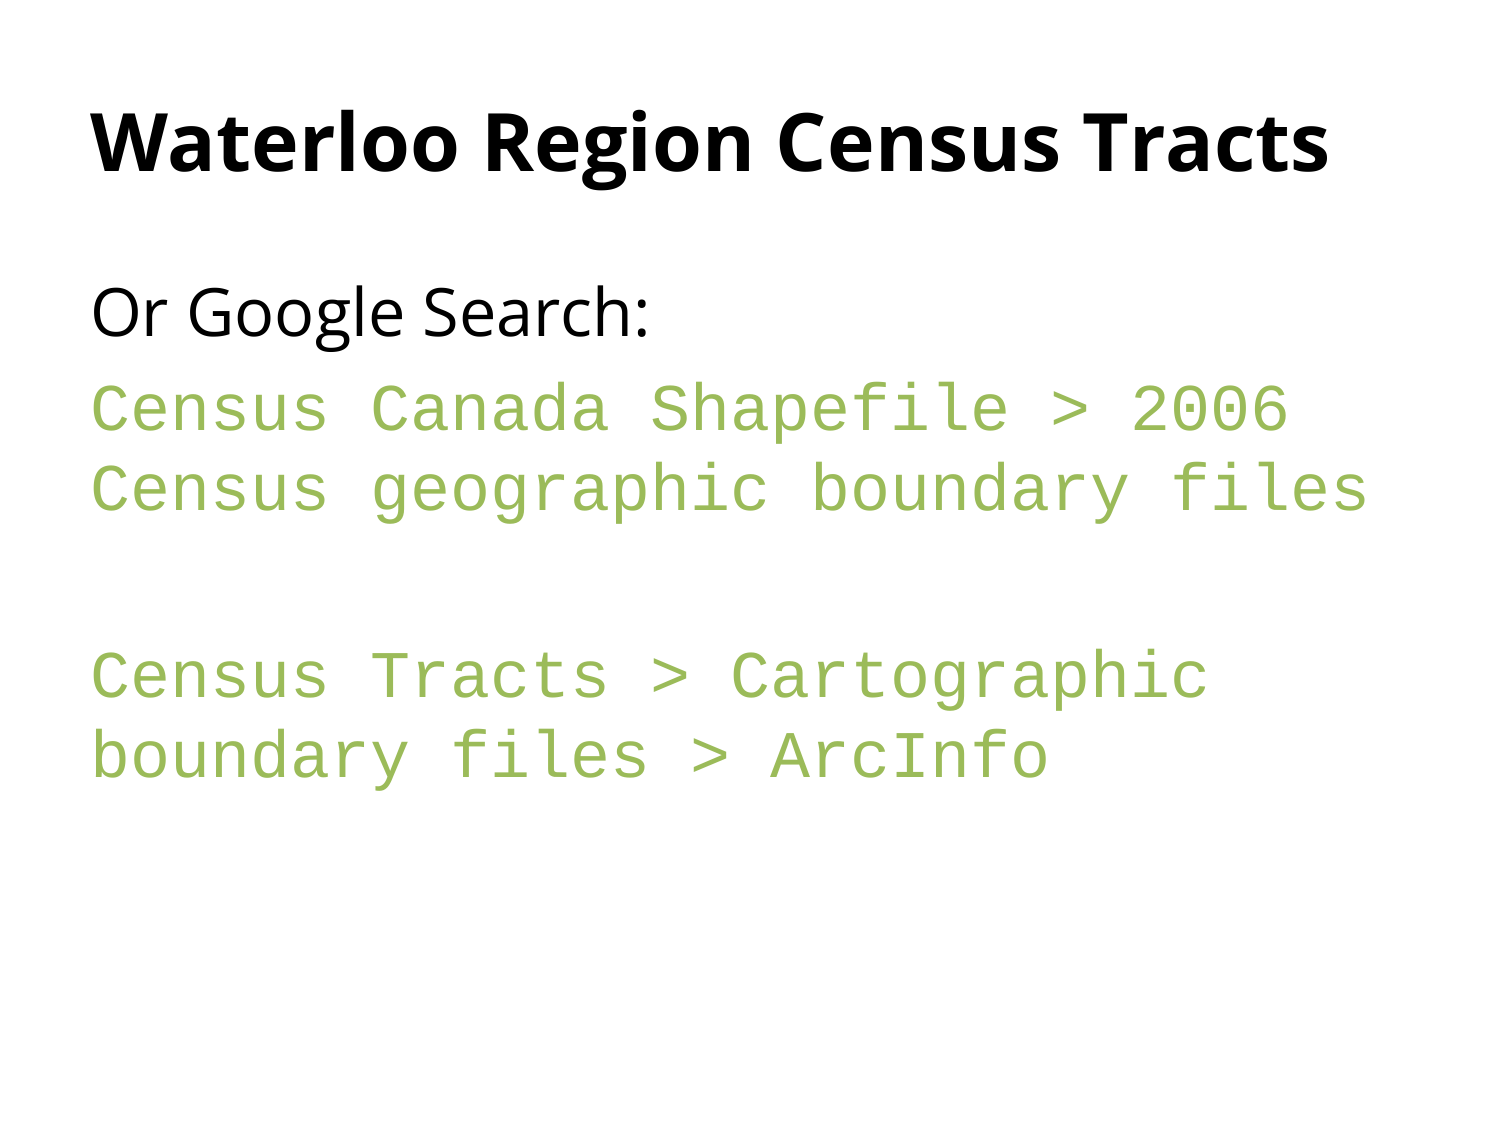

# Waterloo Region Census Tracts
Or Google Search:
Census Canada Shapefile > 2006 Census geographic boundary files

Census Tracts > Cartographic boundary files > ArcInfo